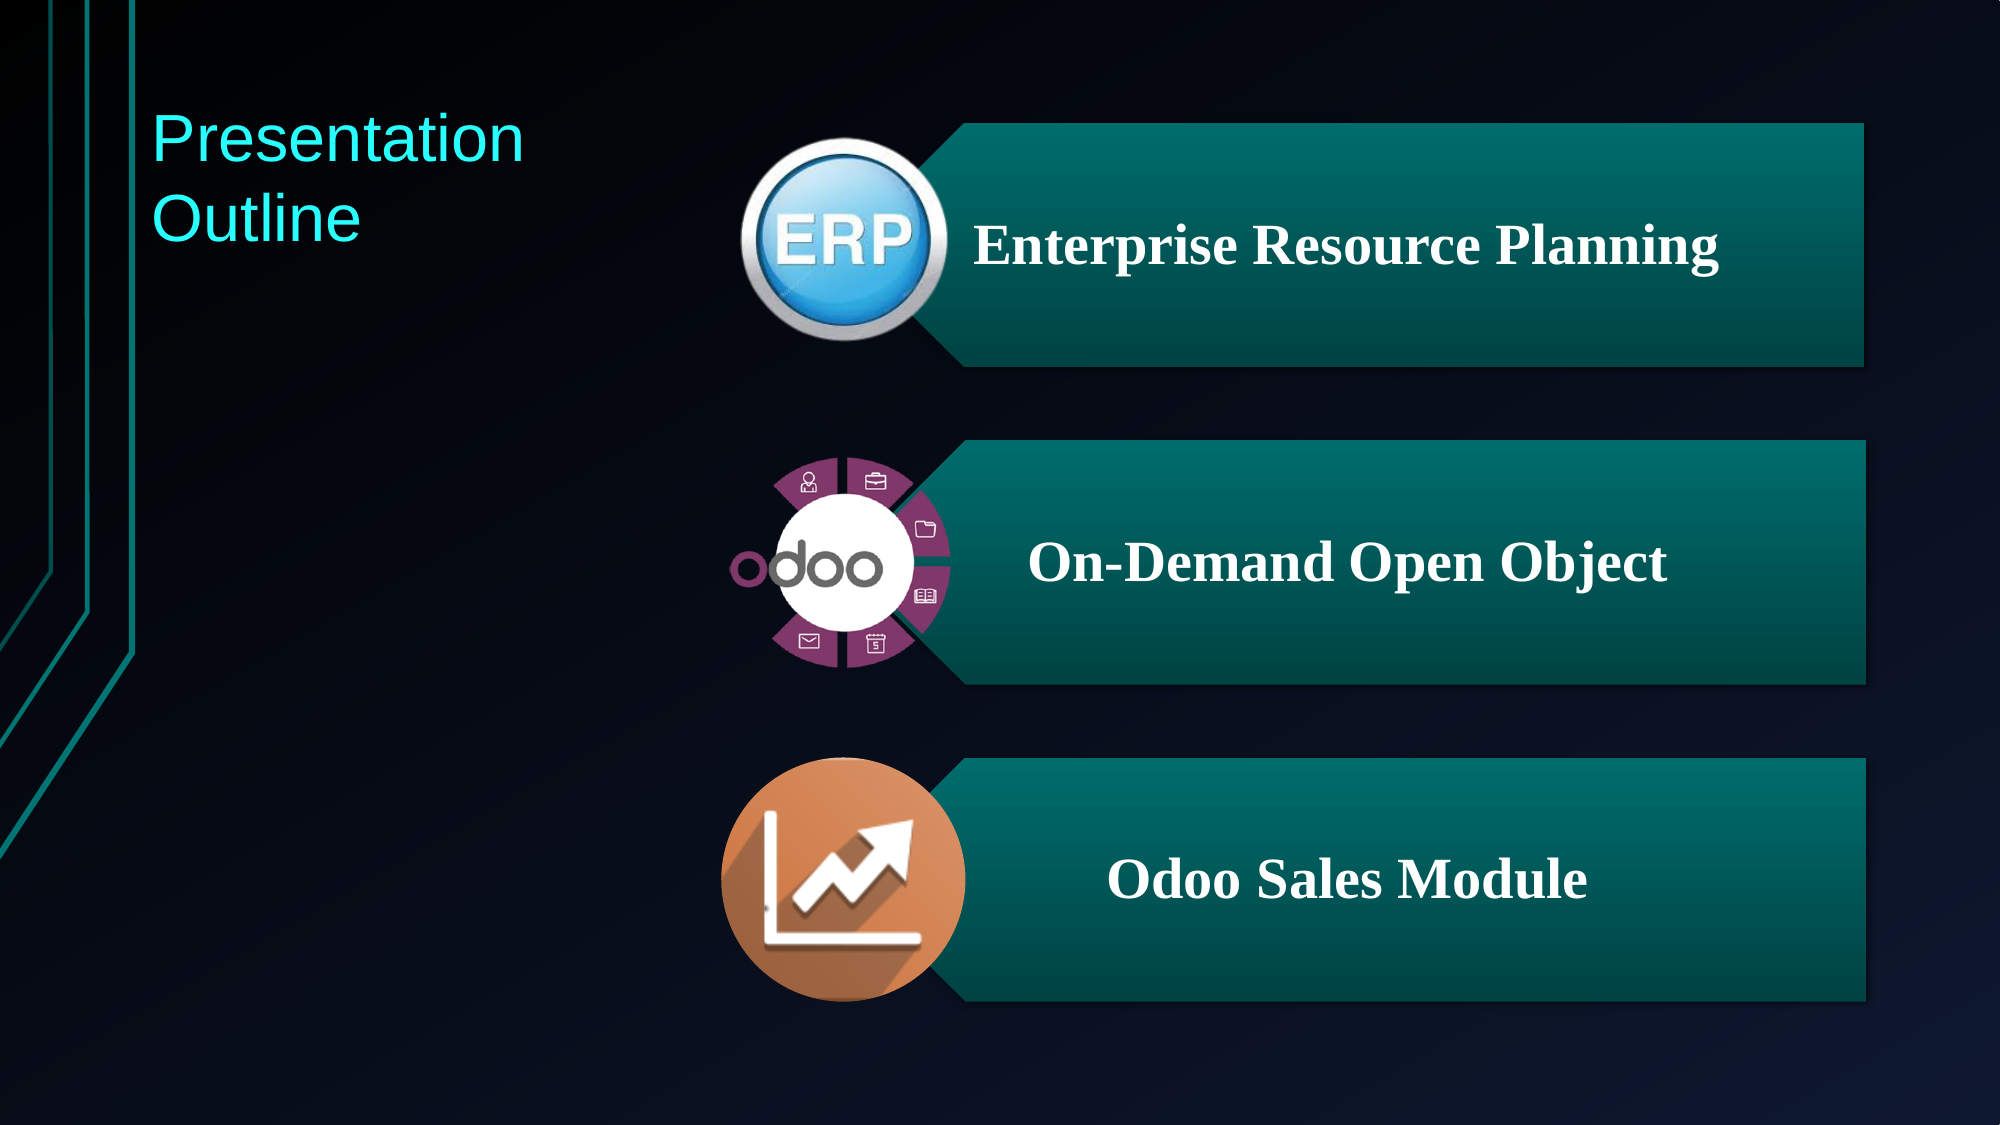

Presentation Outline
Enterprise Resource Planning
On-Demand Open Object
Odoo Sales Module